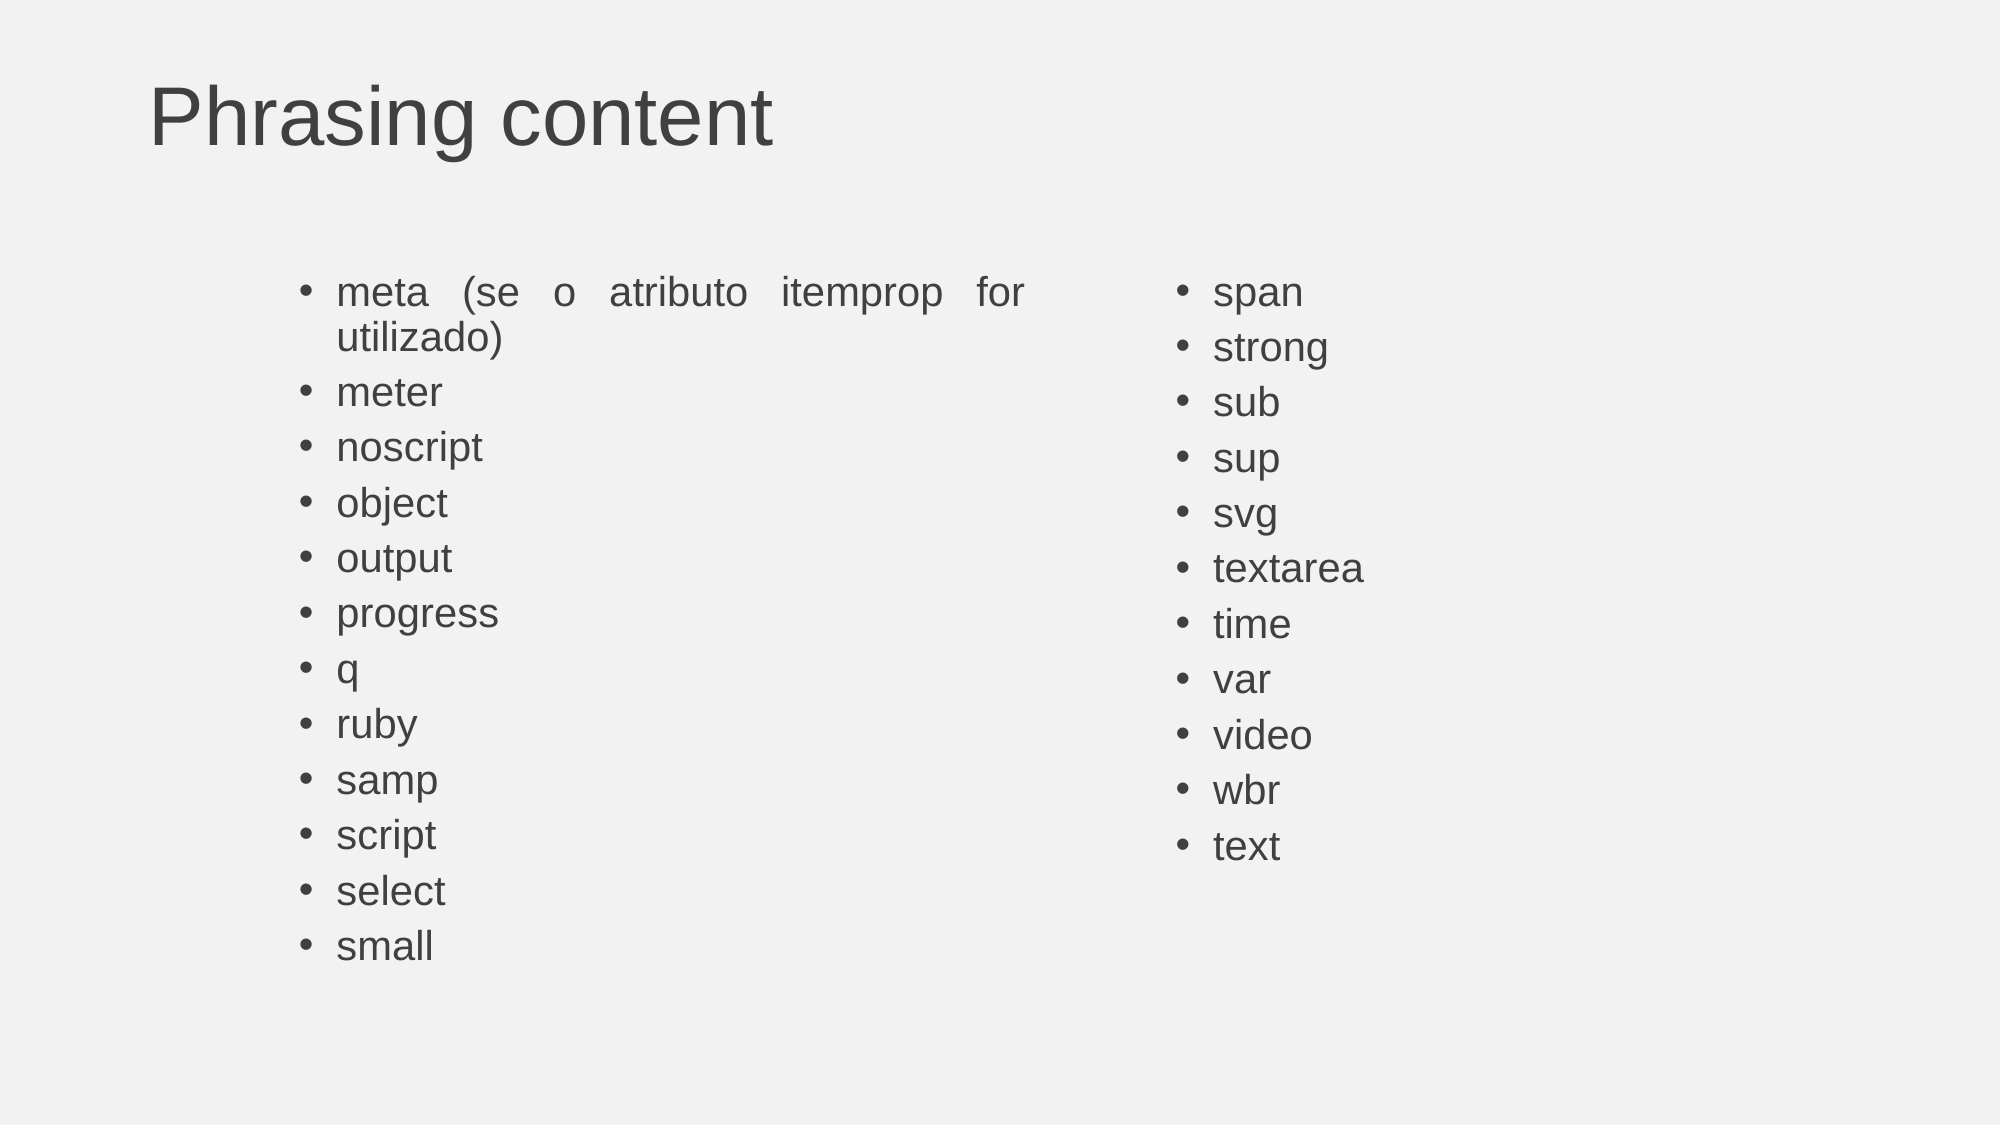

# Phrasing content
meta (se o atributo itemprop for utilizado)
meter
noscript
object
output
progress
q
ruby
samp
script
select
small
span
strong
sub
sup
svg
textarea
time
var
video
wbr
text